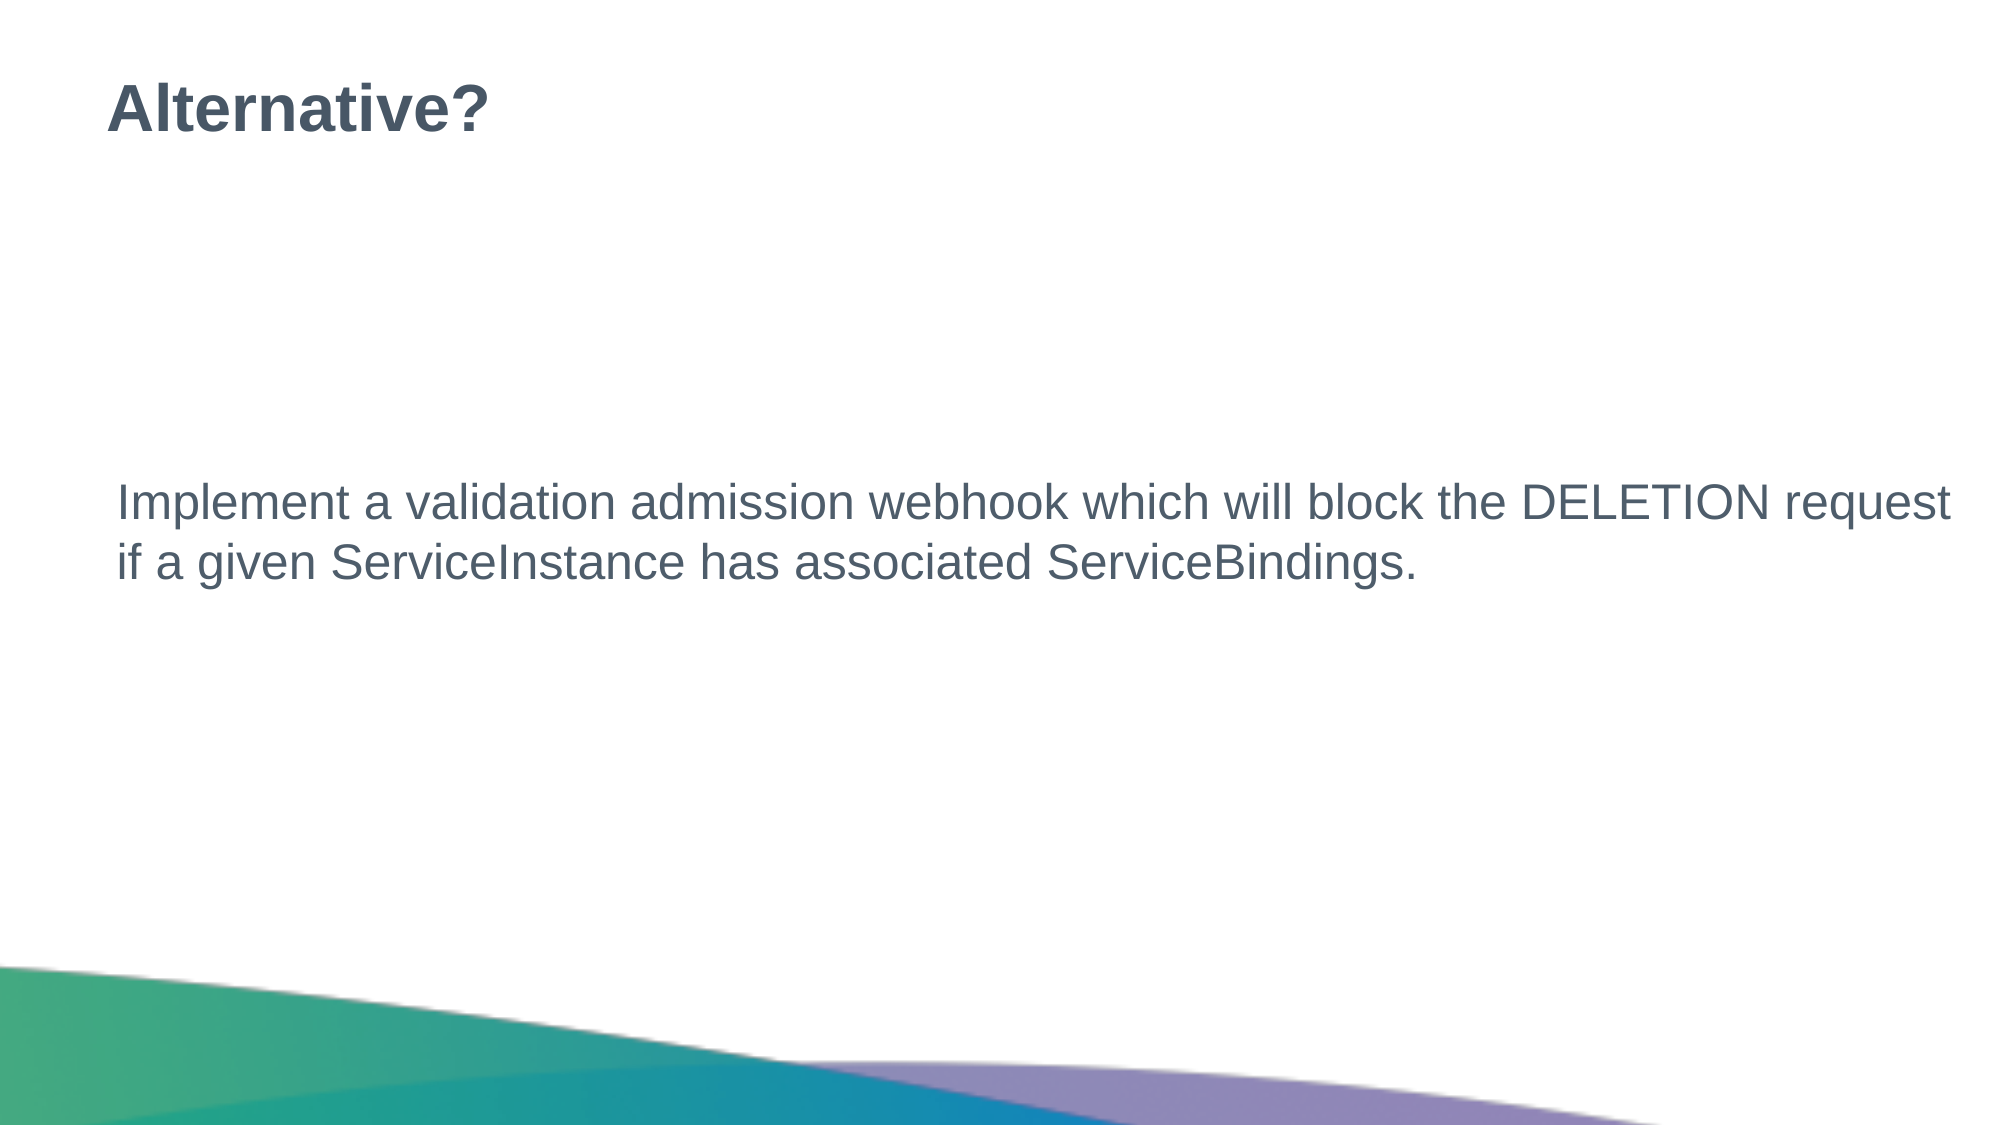

# Alternative?
Implement a validation admission webhook which will block the DELETION request
if a given ServiceInstance has associated ServiceBindings.